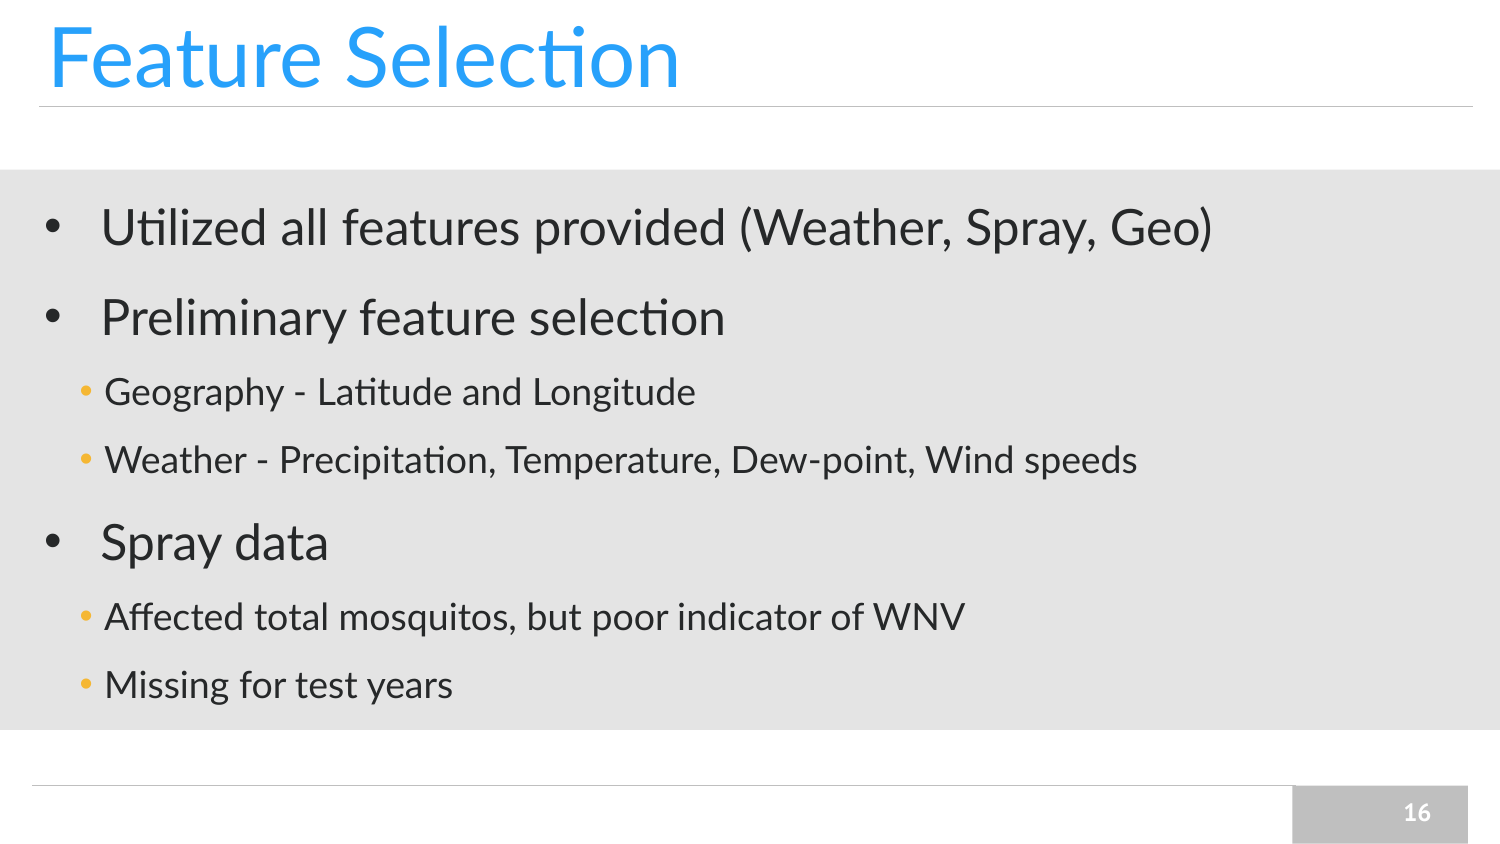

# Feature Selection
Utilized all features provided (Weather, Spray, Geo)
Preliminary feature selection
Geography - Latitude and Longitude
Weather - Precipitation, Temperature, Dew-point, Wind speeds
Spray data
Affected total mosquitos, but poor indicator of WNV
Missing for test years

16